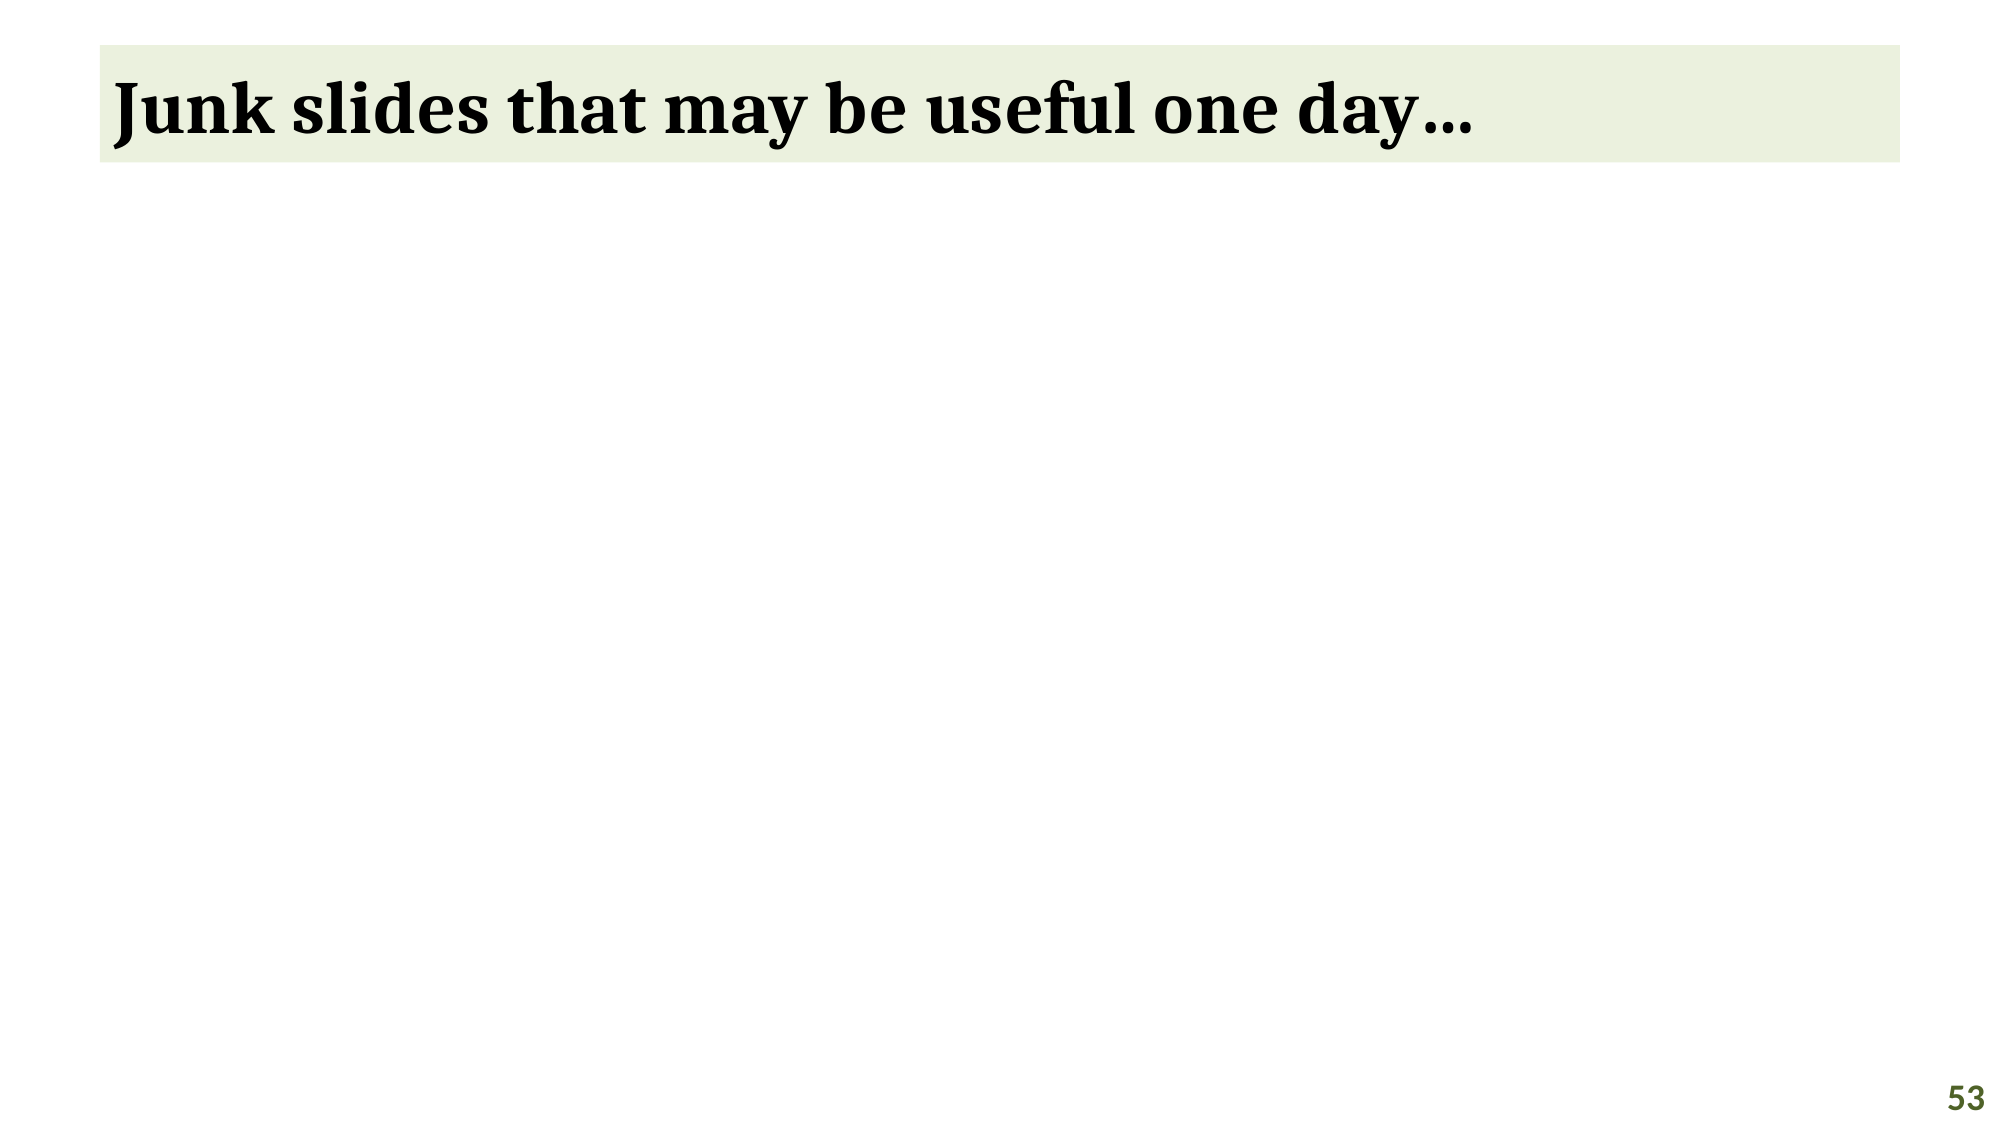

# Junk slides that may be useful one day…

53